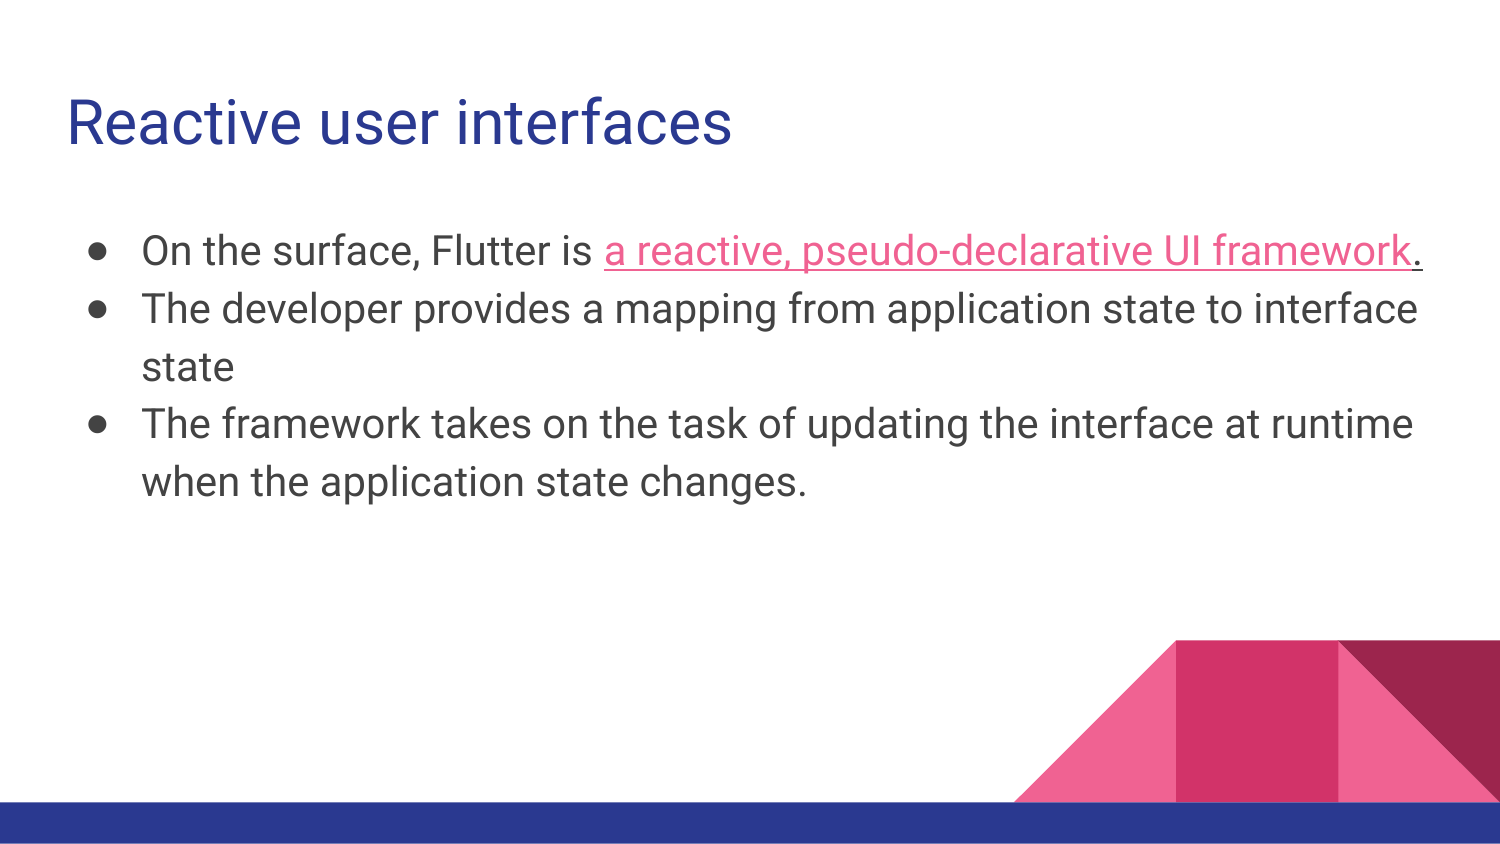

# Reactive user interfaces
On the surface, Flutter is a reactive, pseudo-declarative UI framework.
The developer provides a mapping from application state to interface state
The framework takes on the task of updating the interface at runtime when the application state changes.